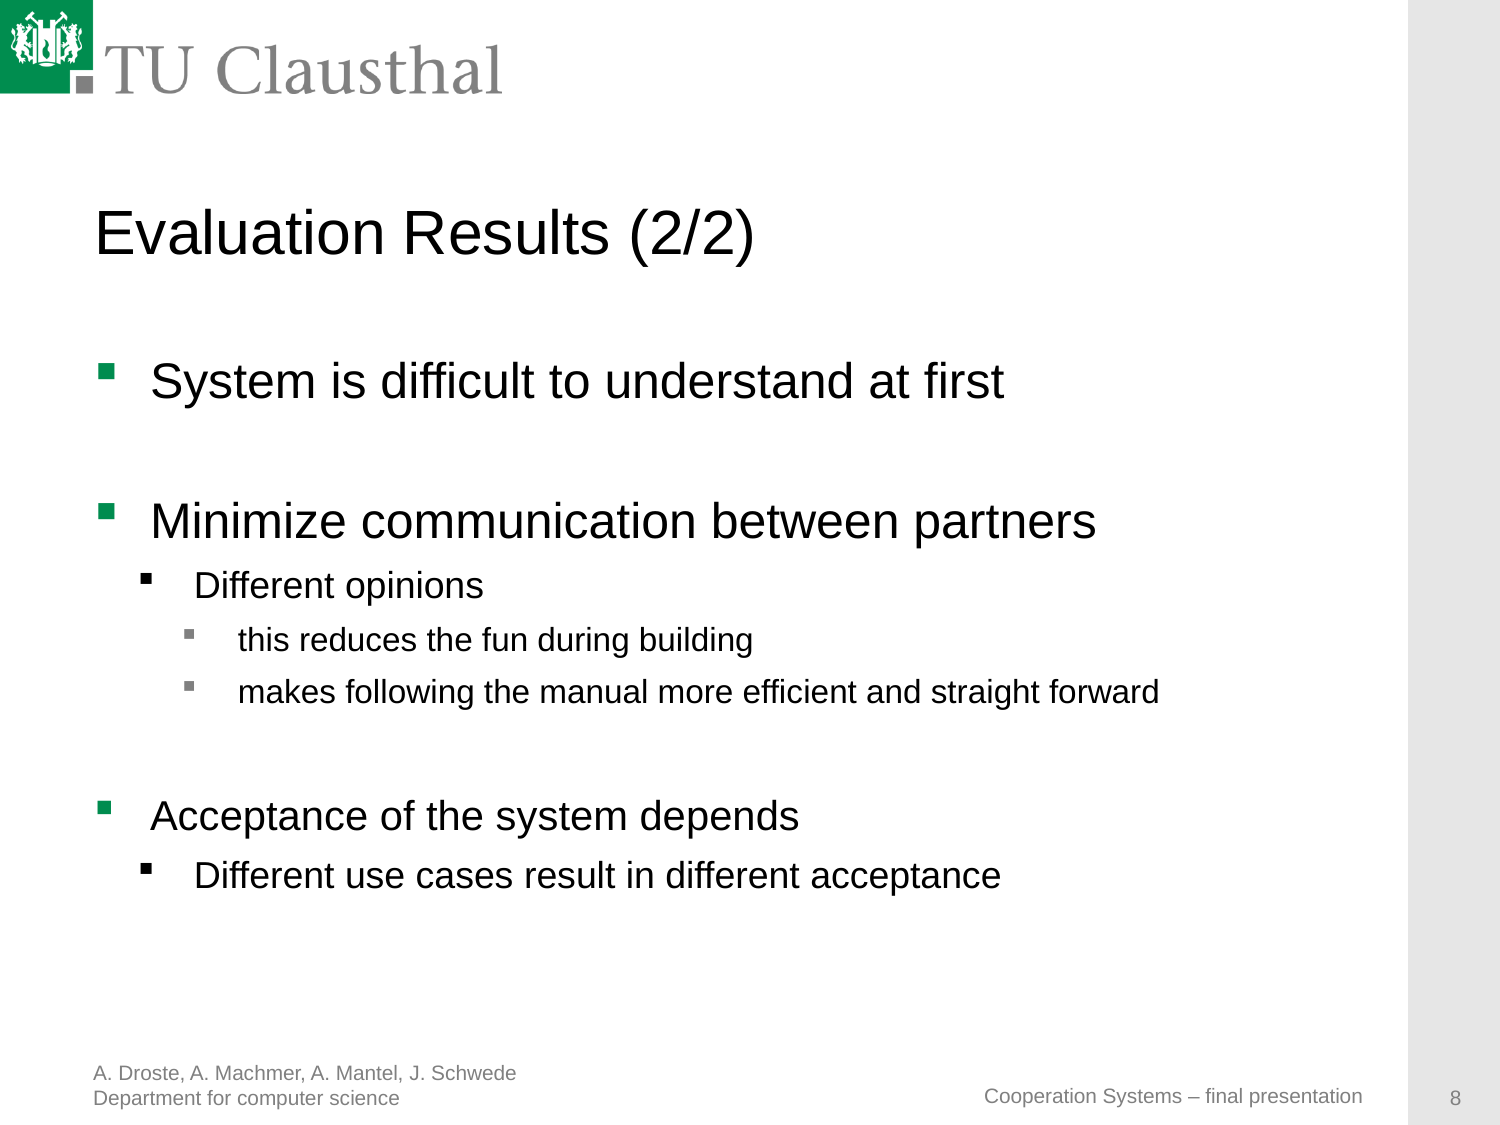

# Evaluation Results (2/2)

System is difficult to understand at first

Minimize communication between partners
Different opinions
this reduces the fun during building
makes following the manual more efficient and straight forward

Acceptance of the system depends
Different use cases result in different acceptance